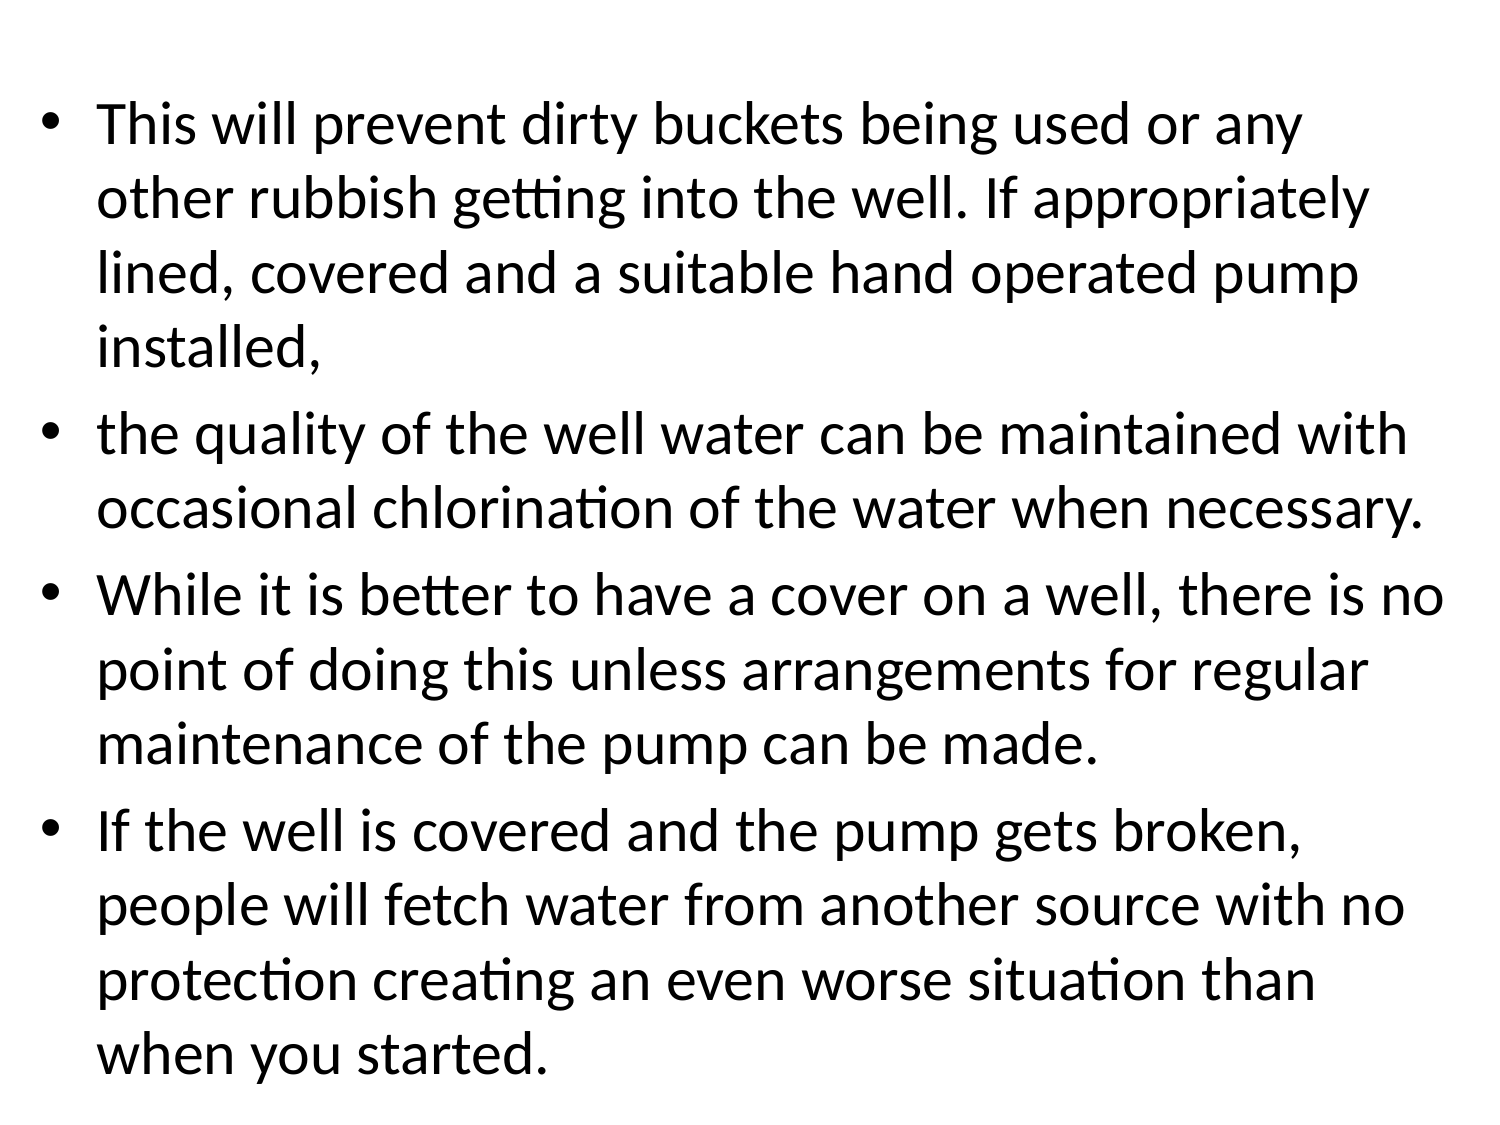

#
This will prevent dirty buckets being used or any other rubbish getting into the well. If appropriately lined, covered and a suitable hand operated pump installed,
the quality of the well water can be maintained with occasional chlorination of the water when necessary.
While it is better to have a cover on a well, there is no point of doing this unless arrangements for regular maintenance of the pump can be made.
If the well is covered and the pump gets broken, people will fetch water from another source with no protection creating an even worse situation than when you started.